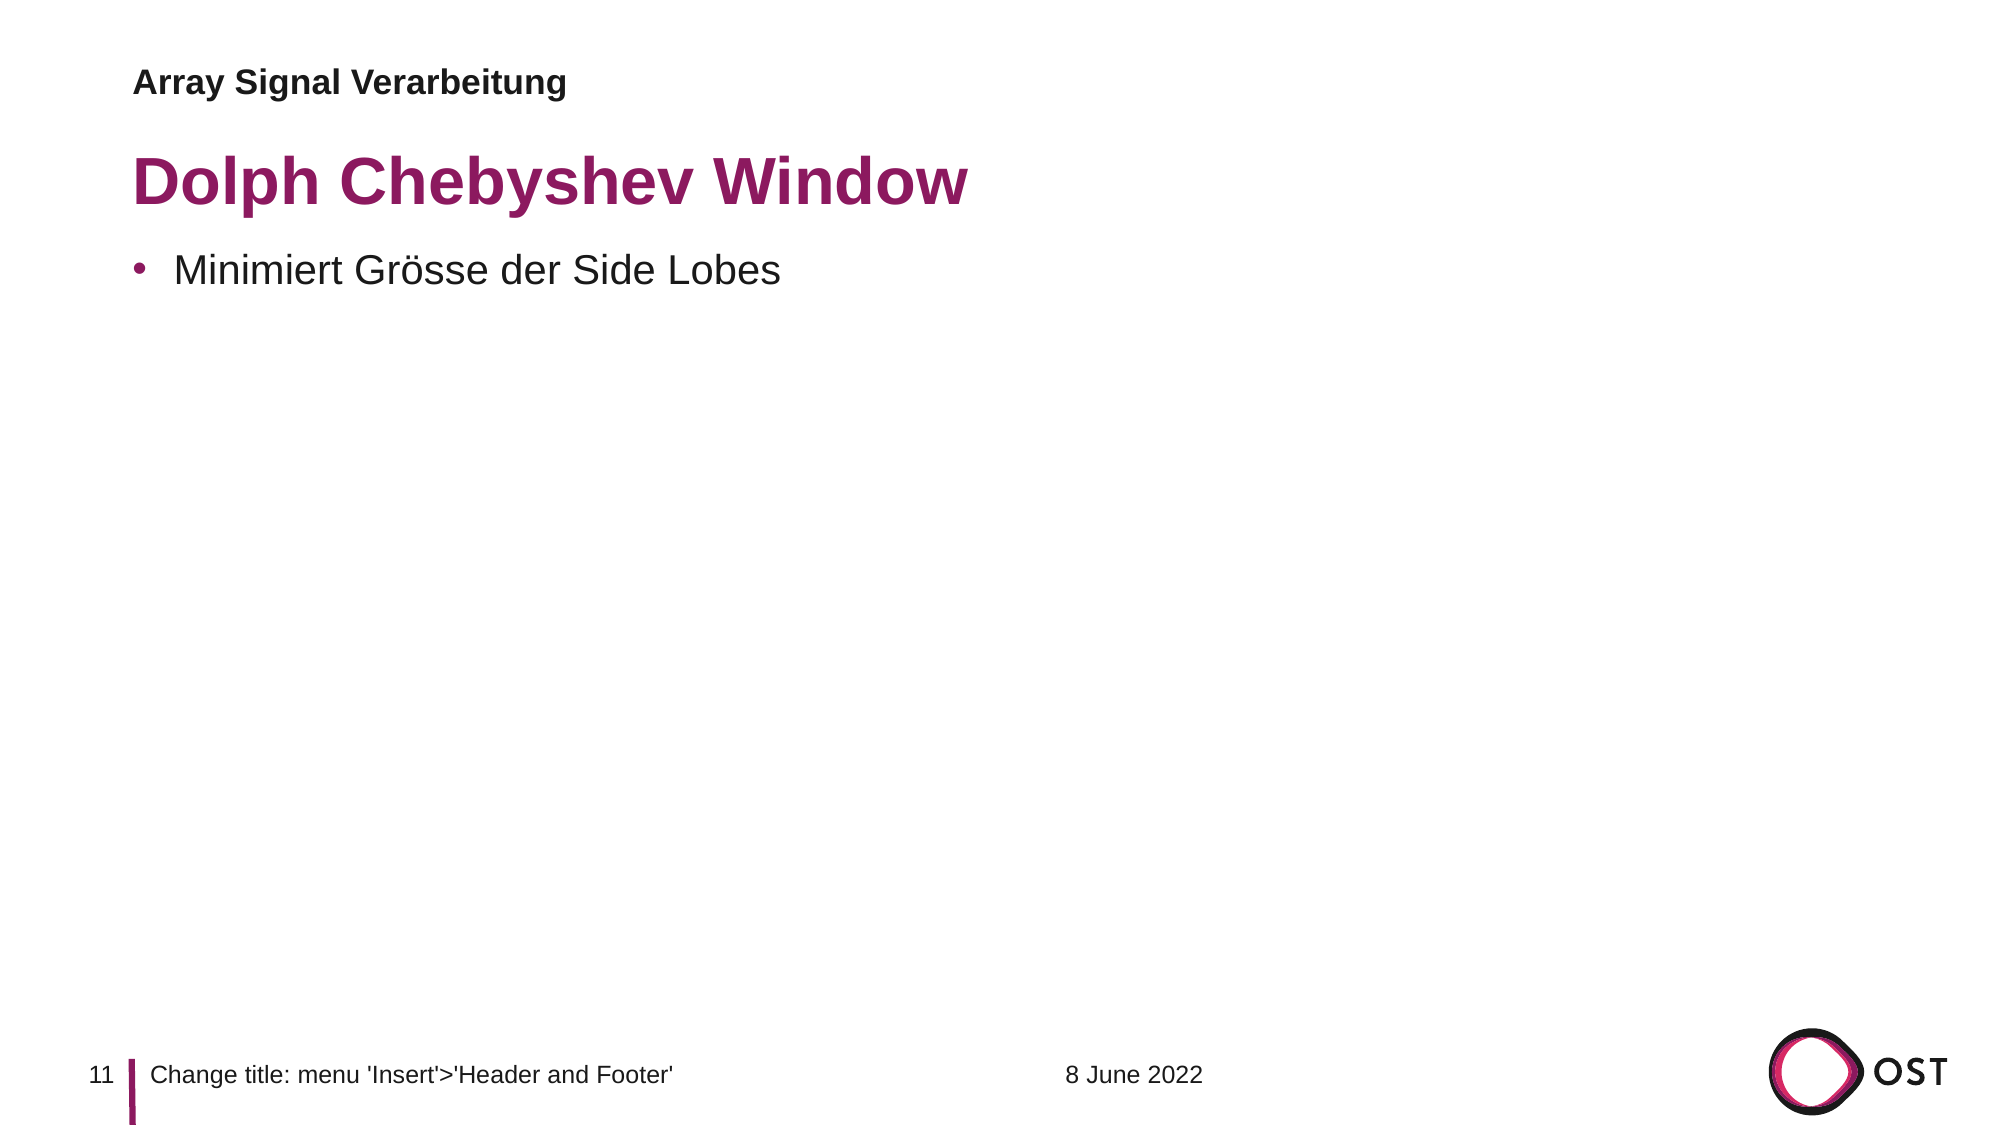

Array Signal Verarbeitung
# Dolph Chebyshev Window
Minimiert Grösse der Side Lobes

11
8 June 2022
Change title: menu 'Insert'>'Header and Footer'